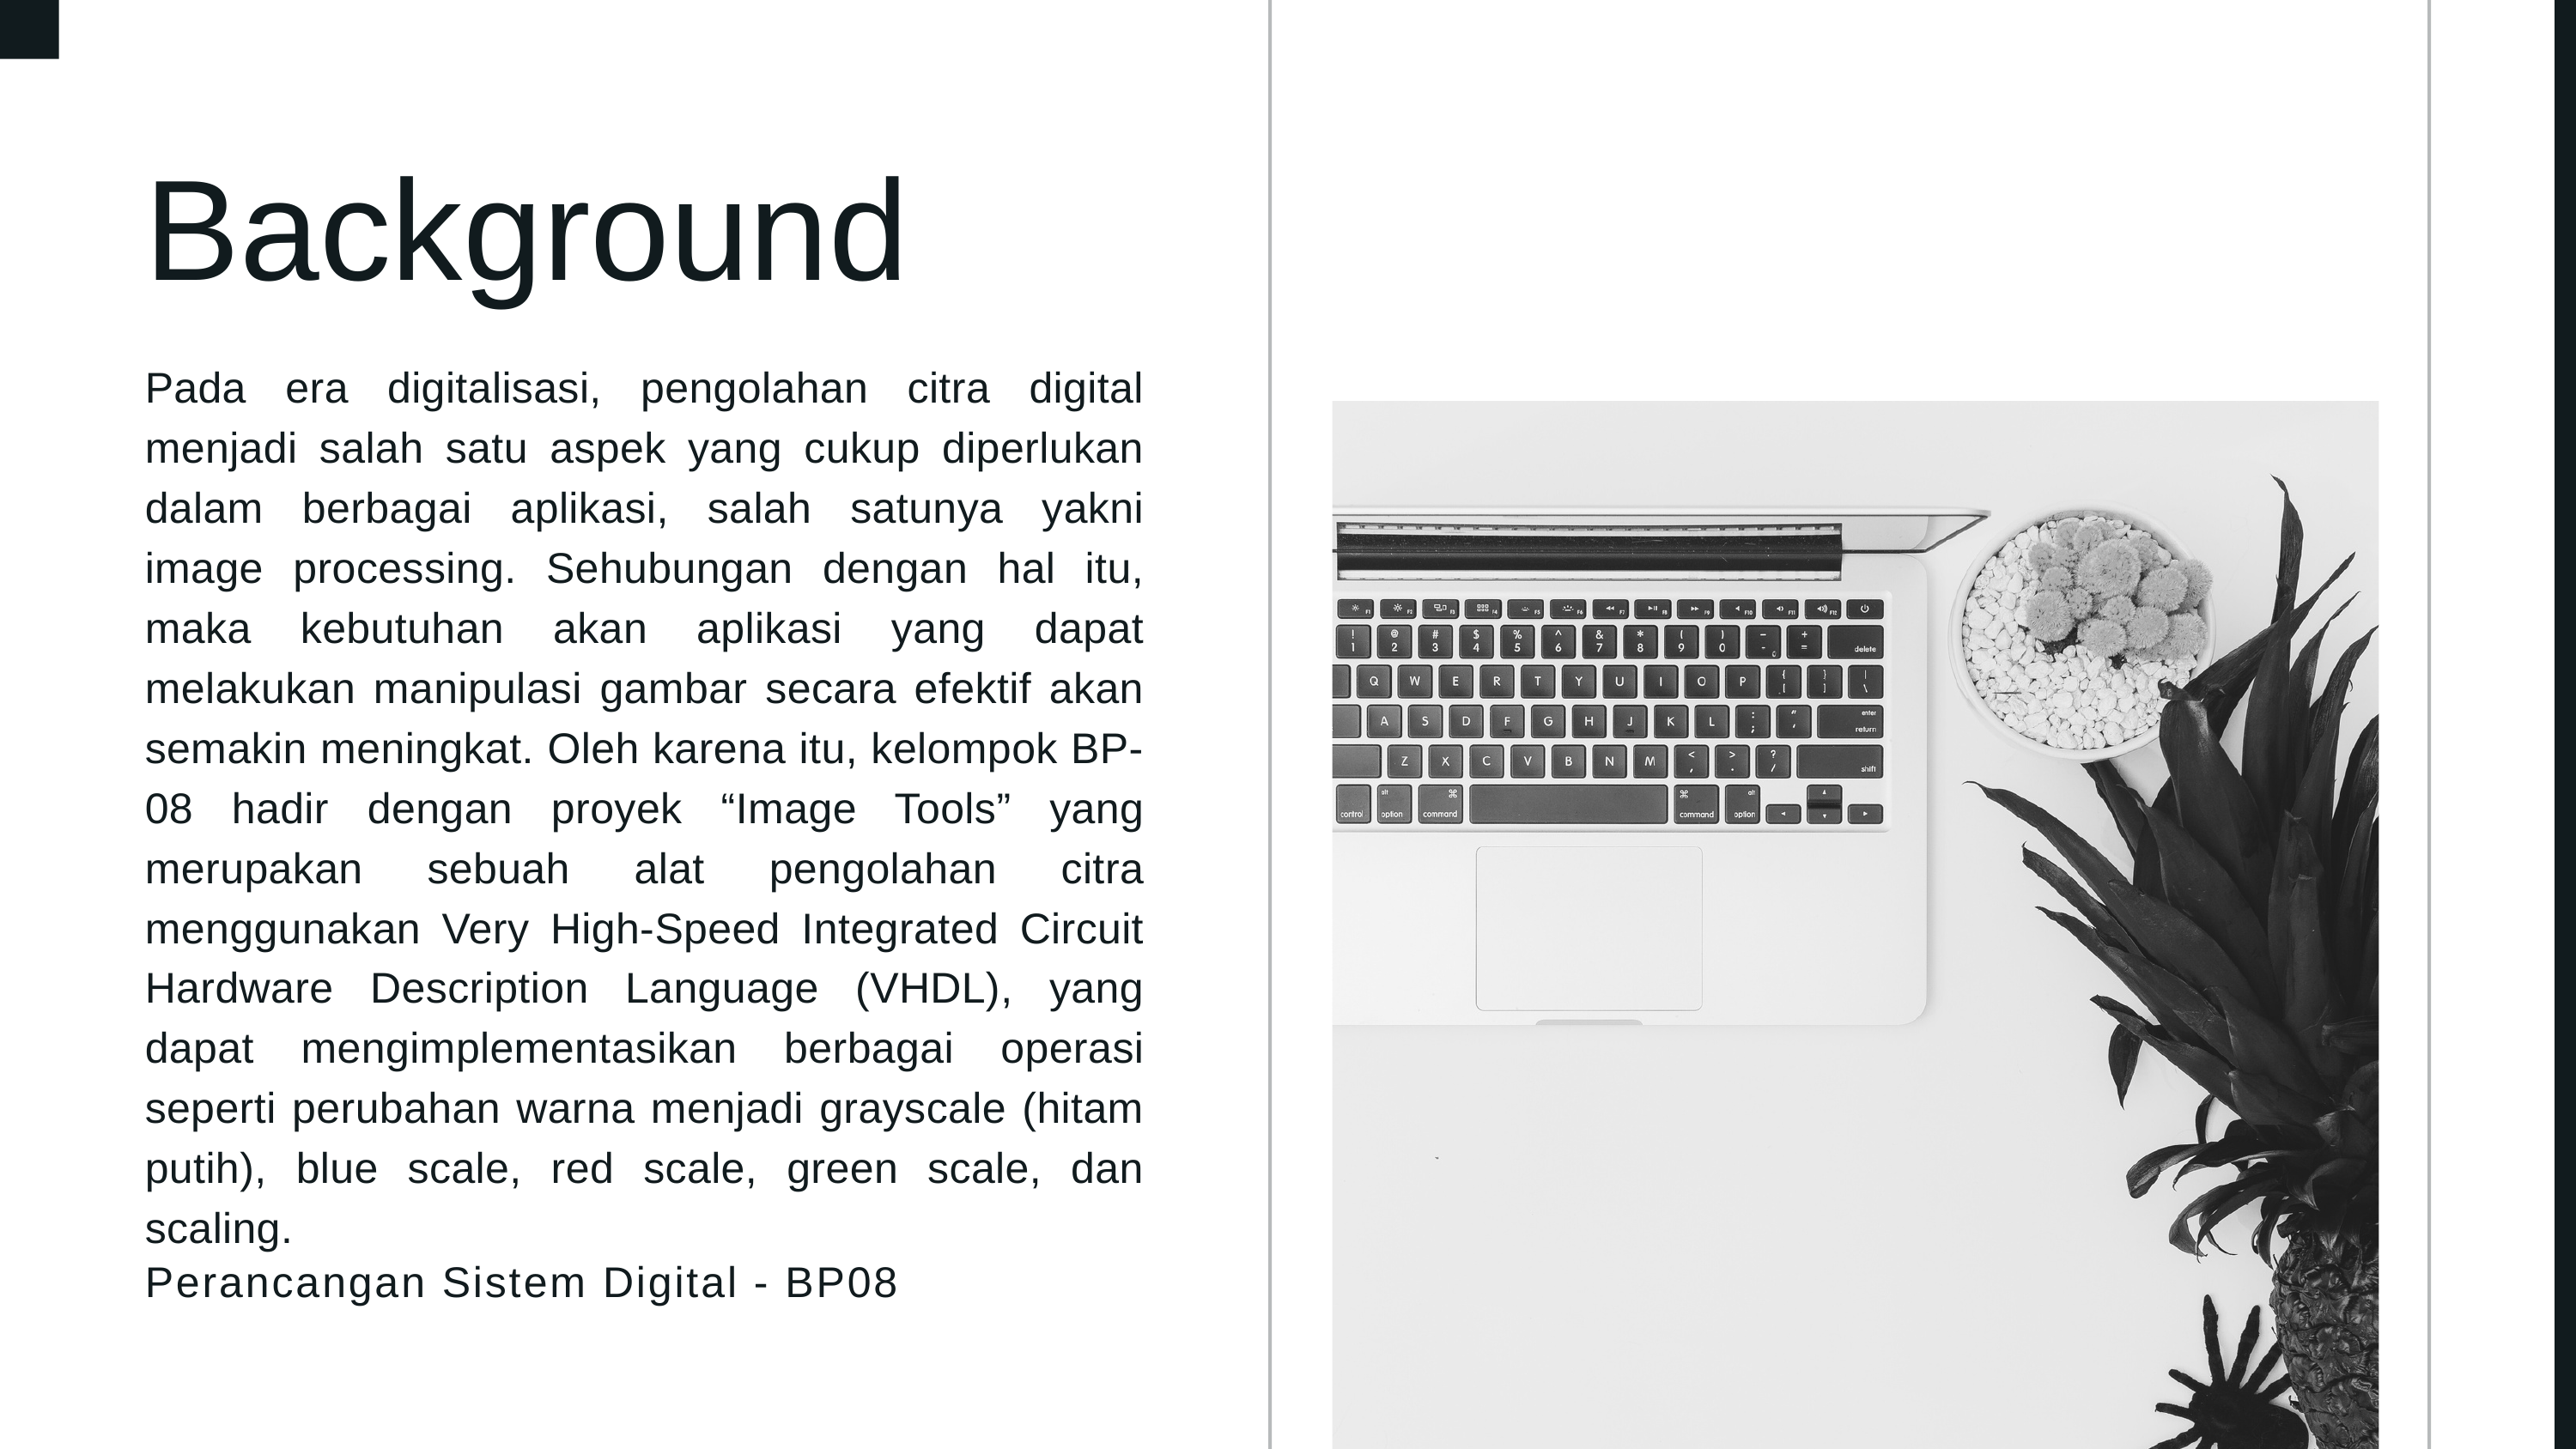

Background
Pada era digitalisasi, pengolahan citra digital menjadi salah satu aspek yang cukup diperlukan dalam berbagai aplikasi, salah satunya yakni image processing. Sehubungan dengan hal itu, maka kebutuhan akan aplikasi yang dapat melakukan manipulasi gambar secara efektif akan semakin meningkat. Oleh karena itu, kelompok BP-08 hadir dengan proyek “Image Tools” yang merupakan sebuah alat pengolahan citra menggunakan Very High-Speed Integrated Circuit Hardware Description Language (VHDL), yang dapat mengimplementasikan berbagai operasi seperti perubahan warna menjadi grayscale (hitam putih), blue scale, red scale, green scale, dan scaling.

Perancangan Sistem Digital - BP08